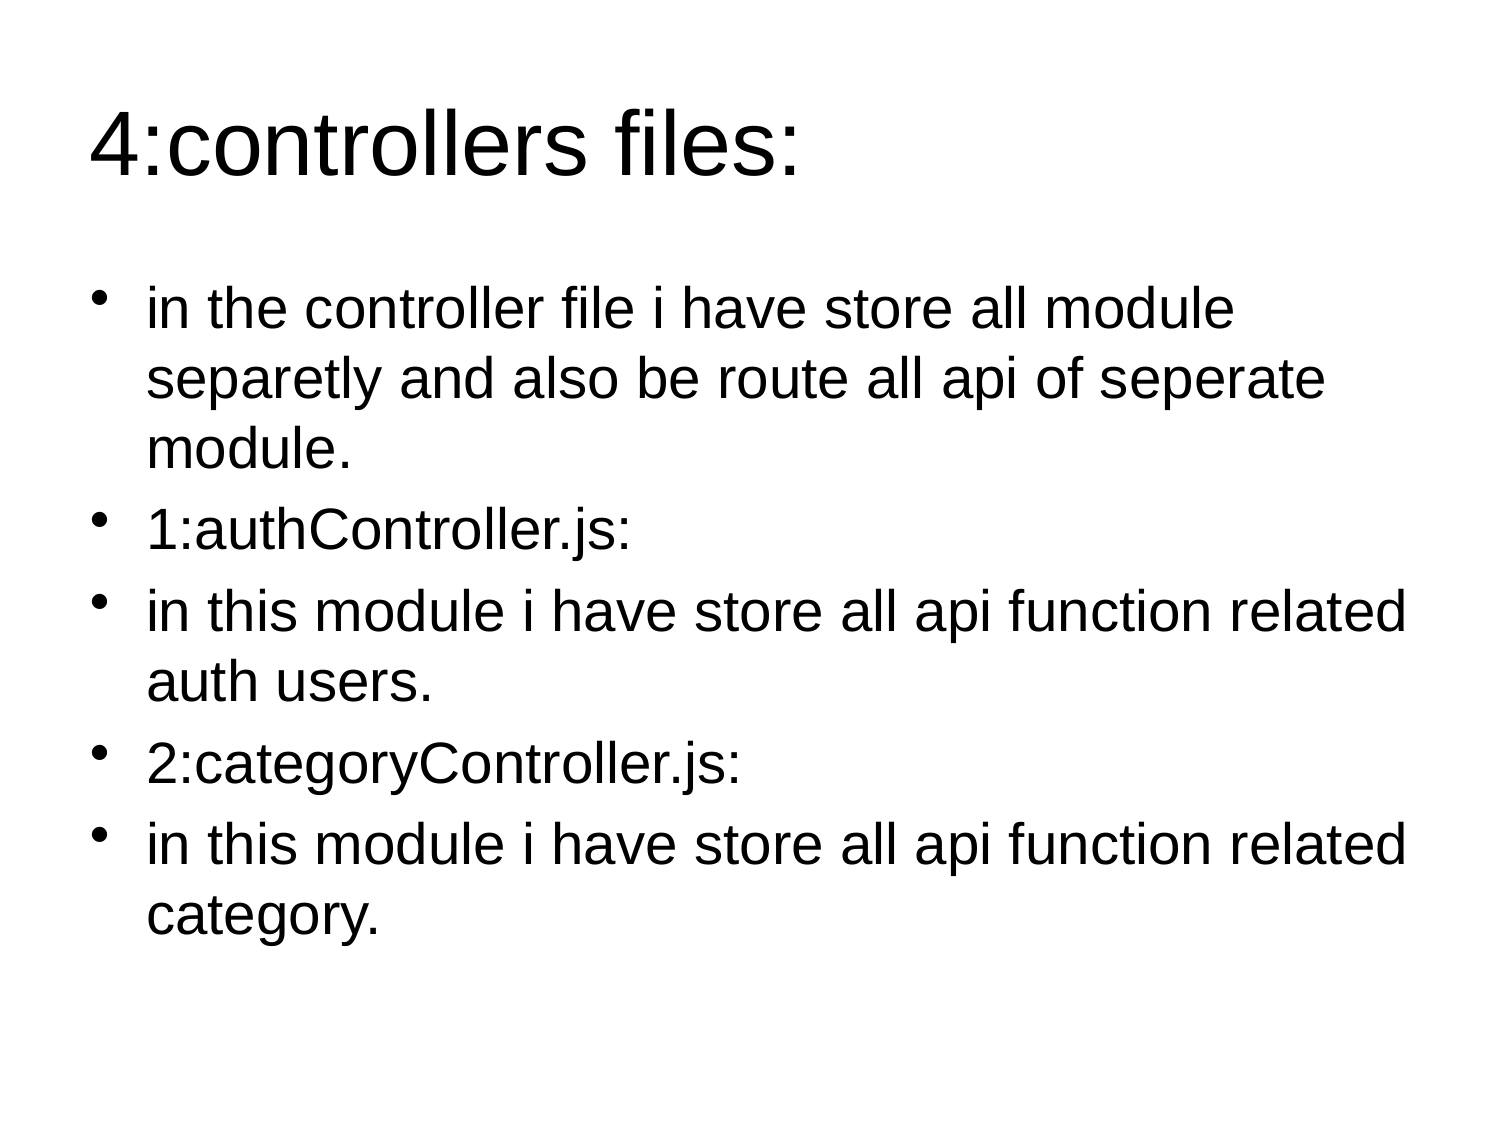

# 4:controllers files:
in the controller file i have store all module separetly and also be route all api of seperate module.
1:authController.js:
in this module i have store all api function related auth users.
2:categoryController.js:
in this module i have store all api function related category.